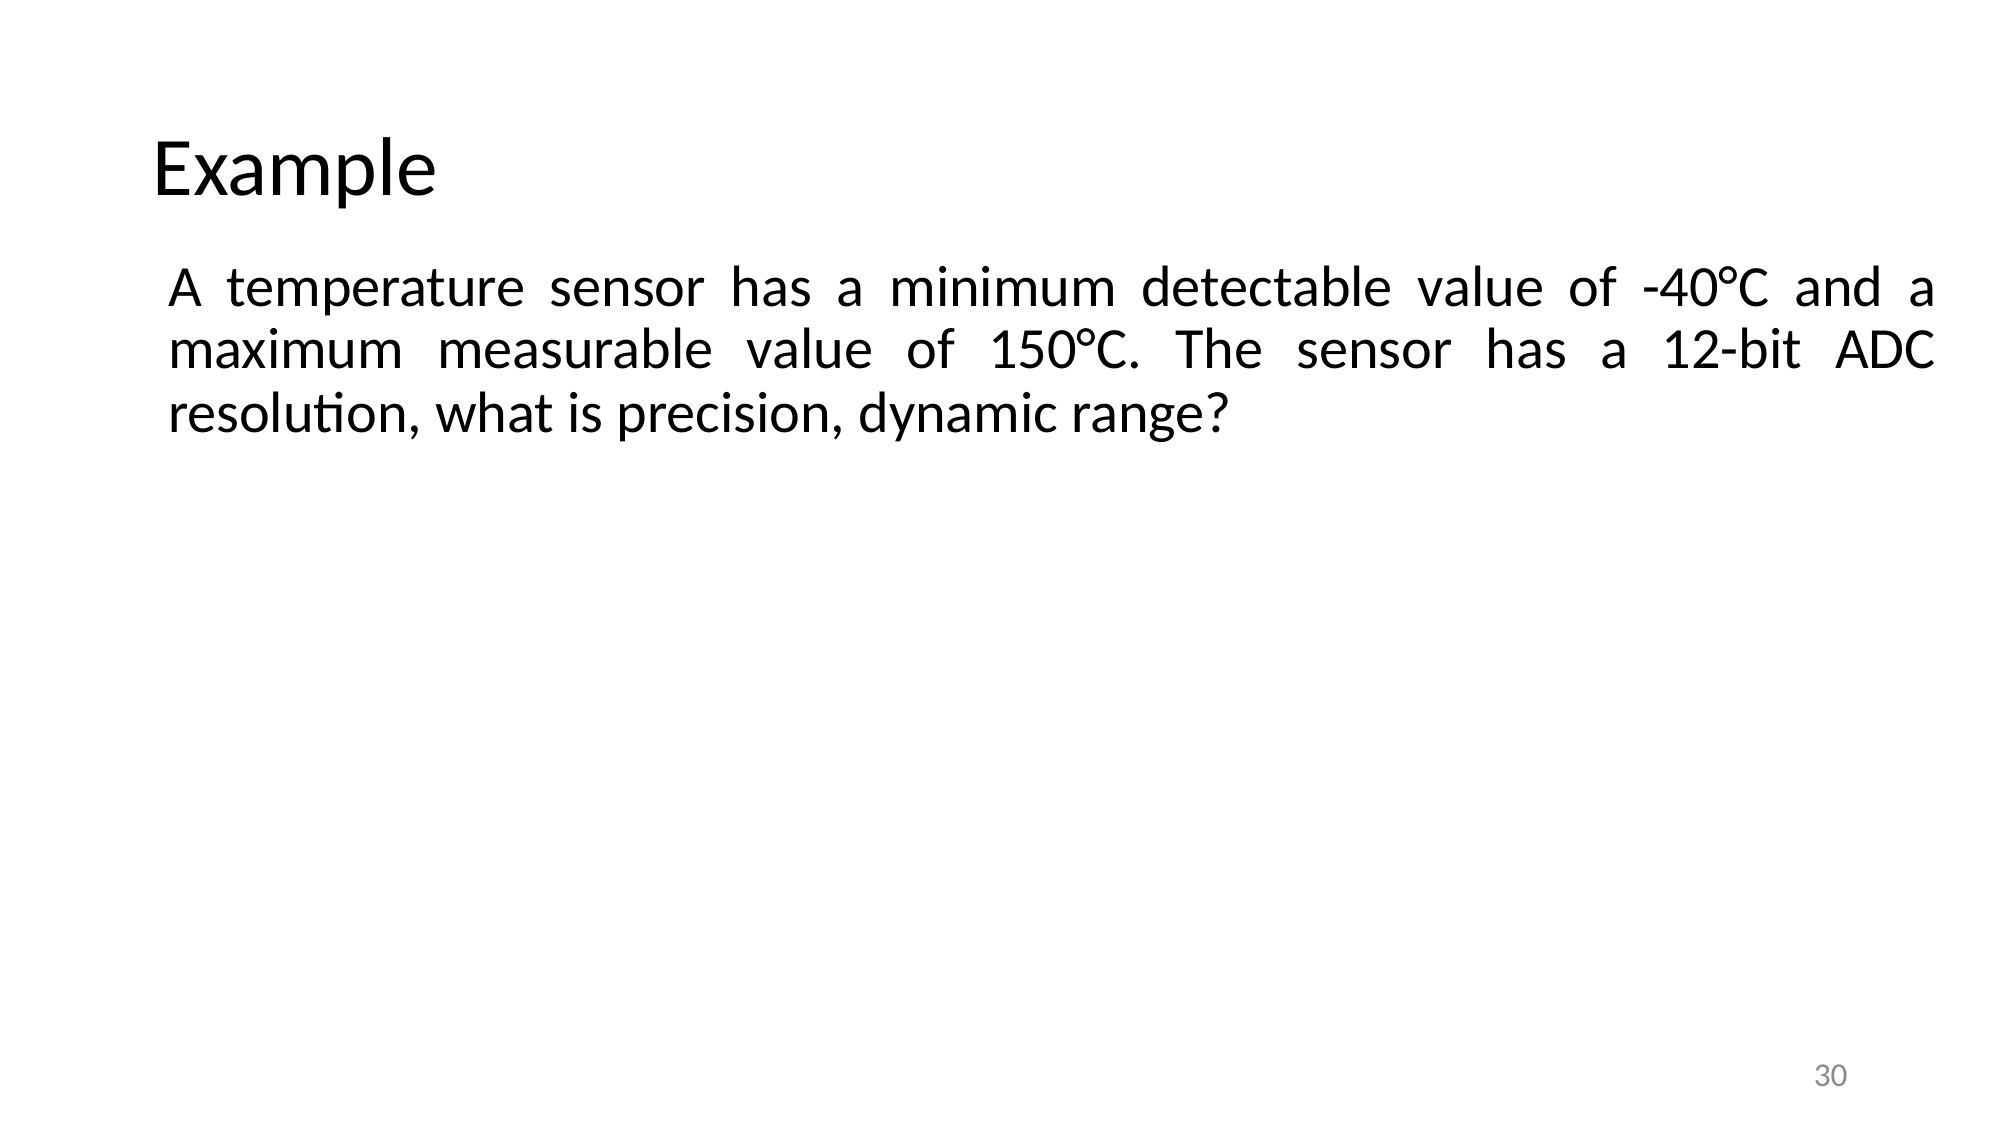

# Example
A temperature sensor has a minimum detectable value of -40°C and a maximum measurable value of 150°C. The sensor has a 12-bit ADC resolution, what is precision, dynamic range?

30